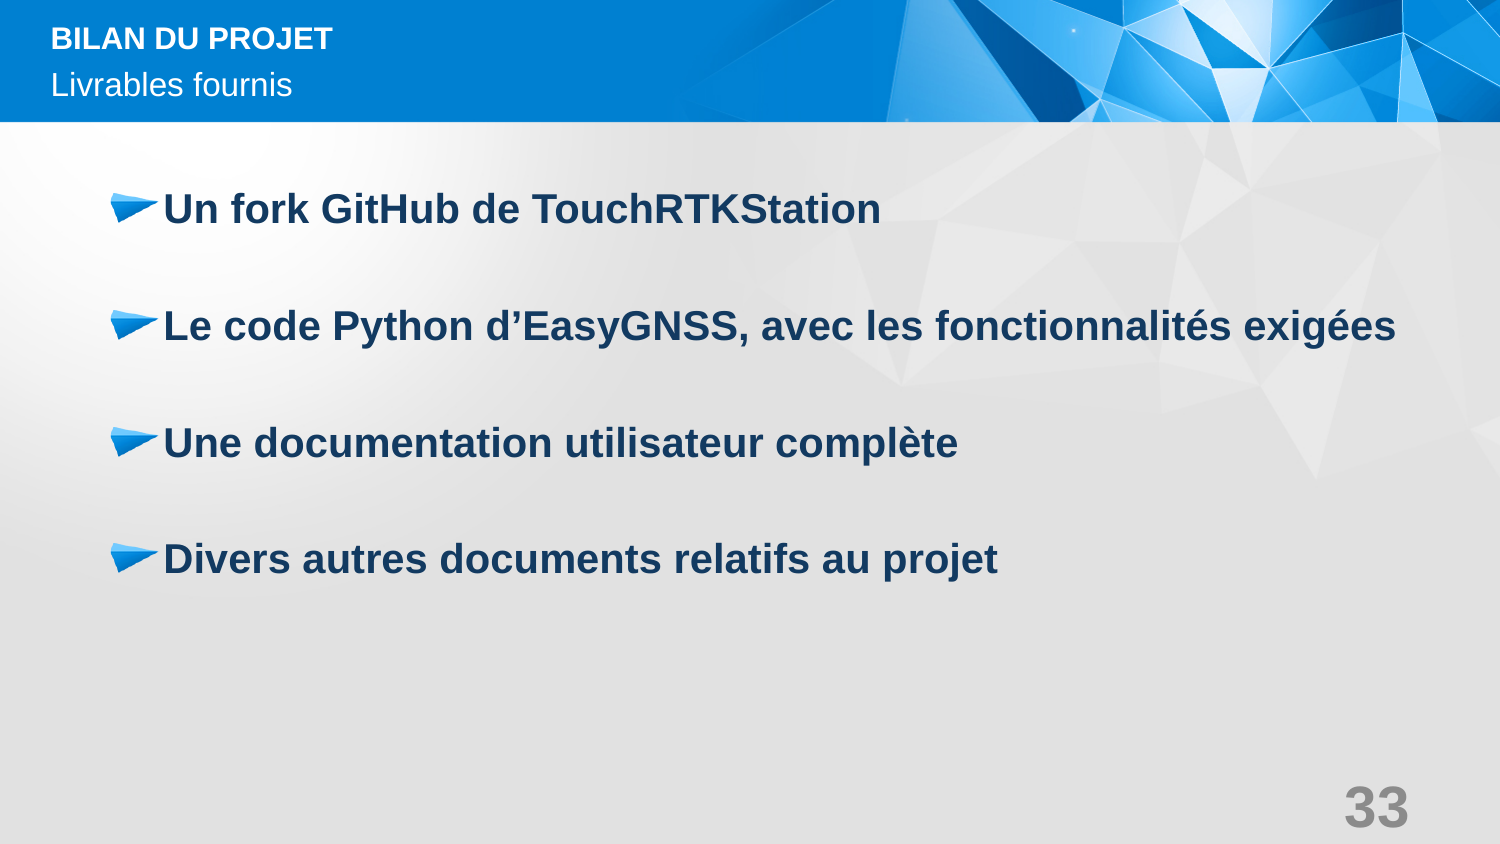

BILAN DU PROJET
# Livrables fournis
Un fork GitHub de TouchRTKStation

Le code Python d’EasyGNSS, avec les fonctionnalités exigées

Une documentation utilisateur complète

Divers autres documents relatifs au projet
33